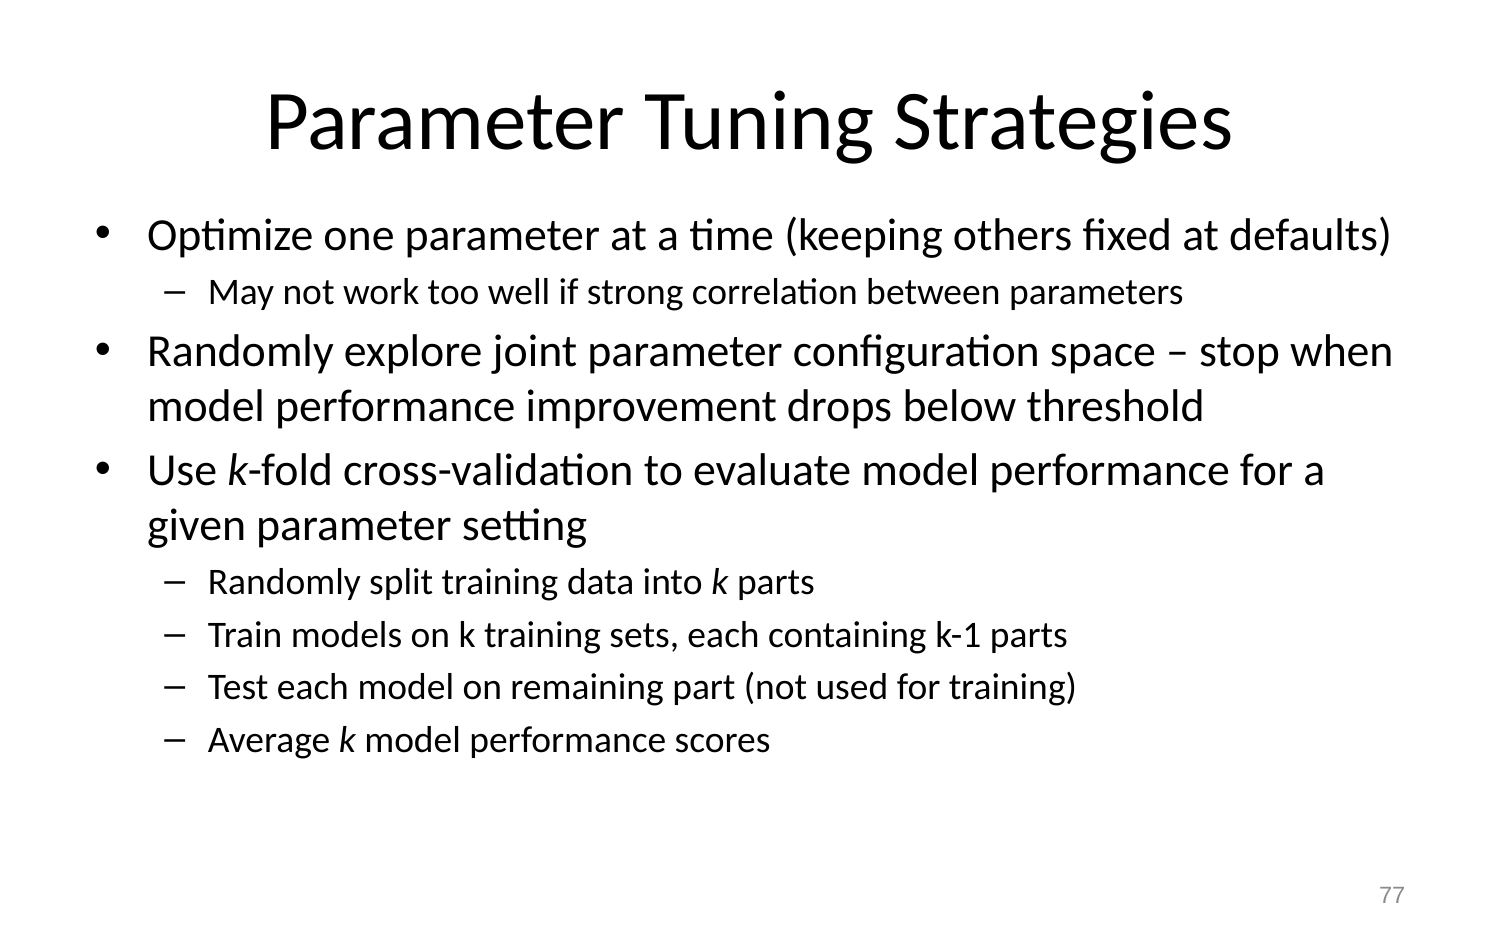

# Parameter Tuning Strategies
Optimize one parameter at a time (keeping others fixed at defaults)
May not work too well if strong correlation between parameters
Randomly explore joint parameter configuration space – stop when model performance improvement drops below threshold
Use k-fold cross-validation to evaluate model performance for a given parameter setting
Randomly split training data into k parts
Train models on k training sets, each containing k-1 parts
Test each model on remaining part (not used for training)
Average k model performance scores

77